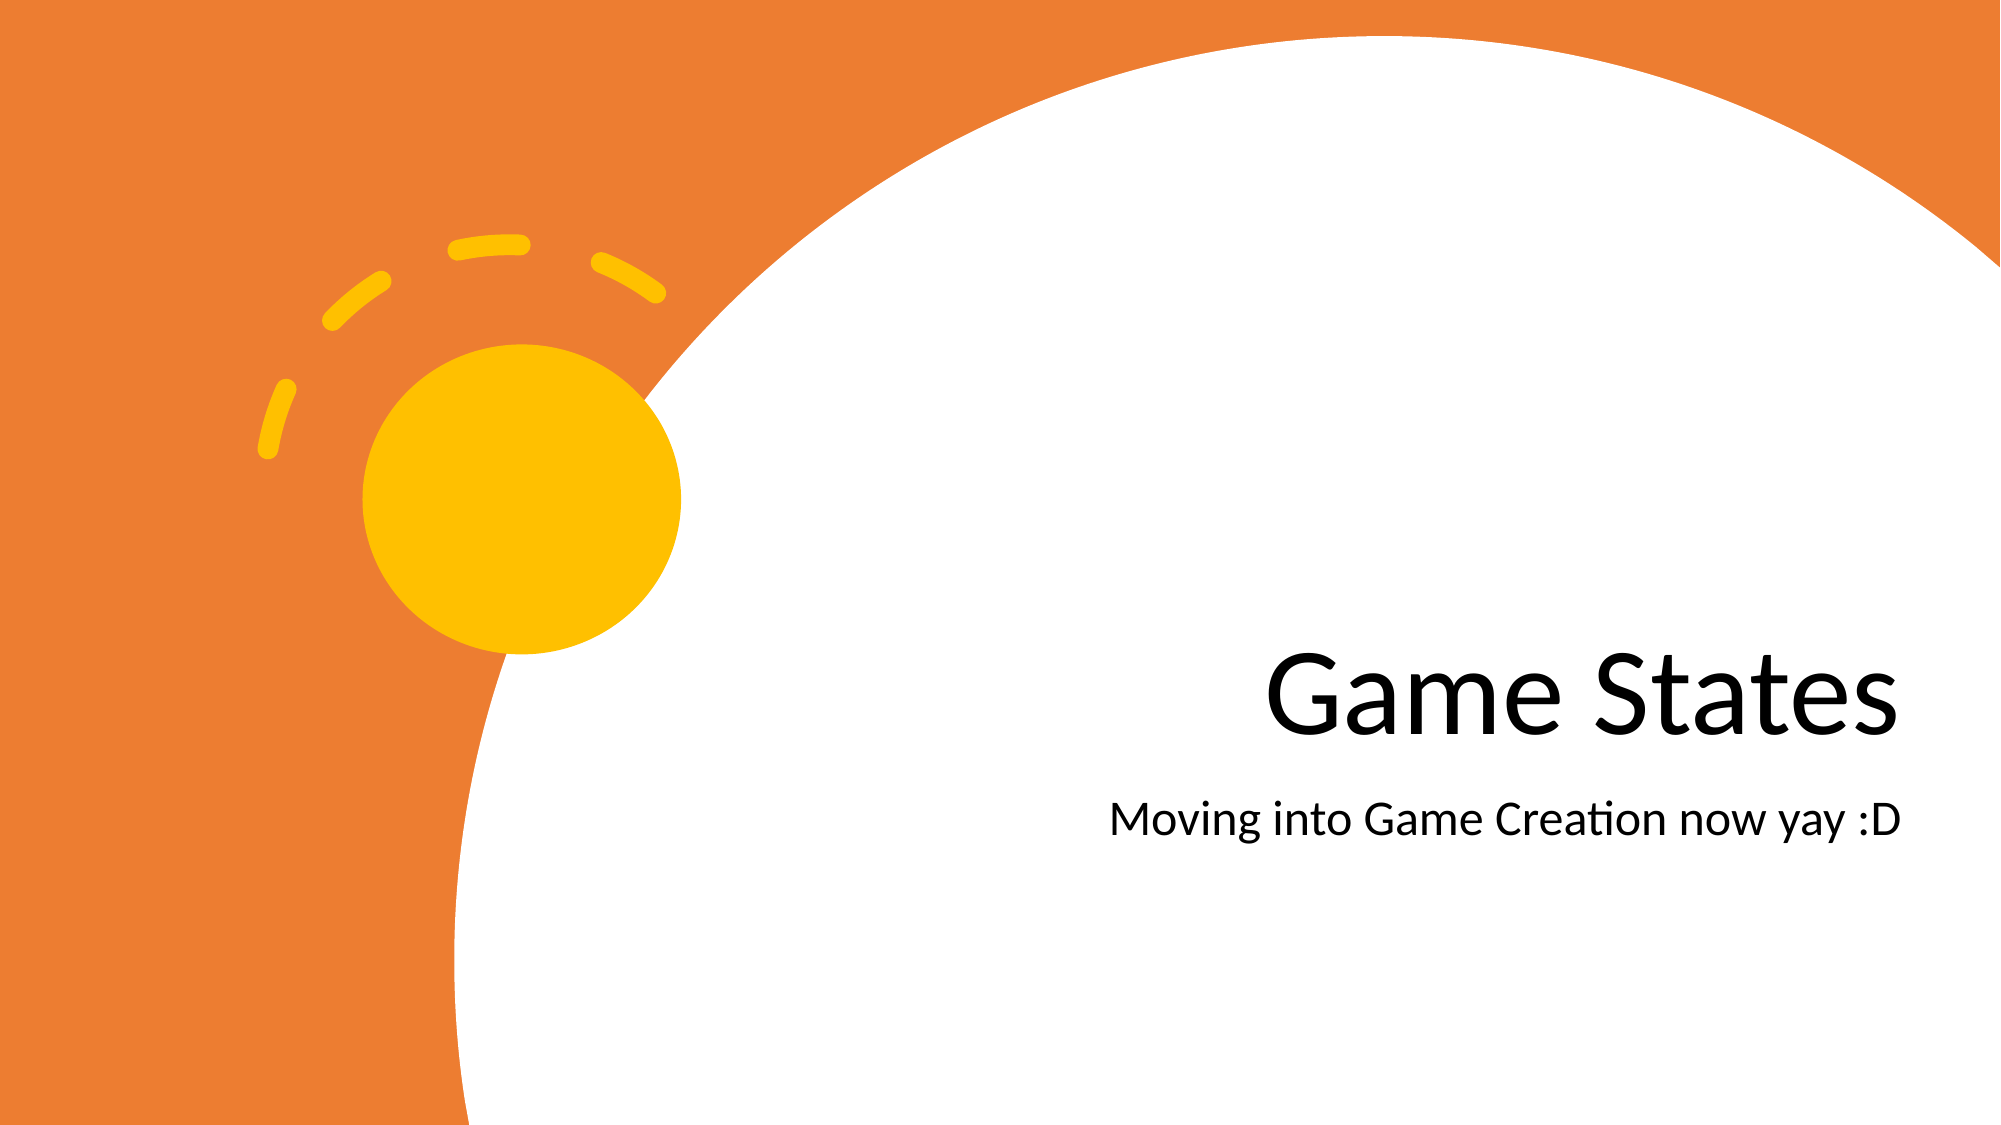

# Game States

Moving into Game Creation now yay :D